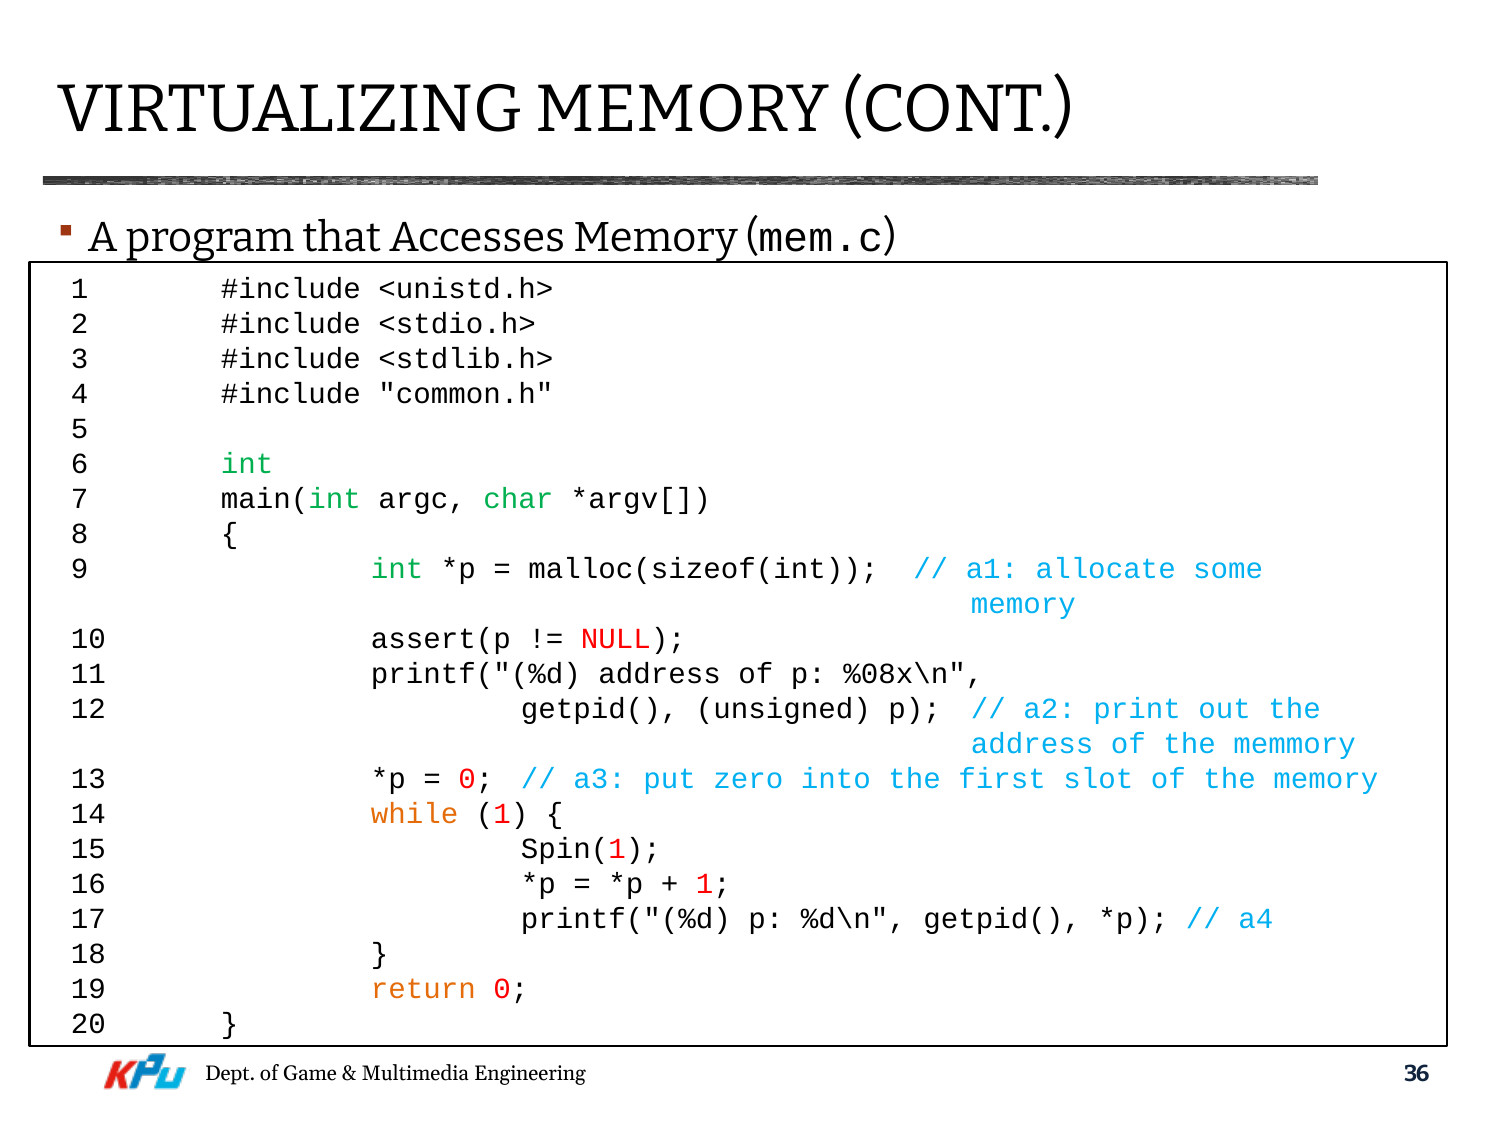

# Virtualizing Memory (Cont.)
A program that Accesses Memory (mem.c)
1	#include <unistd.h>
2 	#include <stdio.h>
3 	#include <stdlib.h>
4 	#include "common.h"
5
6 	int
7 	main(int argc, char *argv[])
8 	{
9 		int *p = malloc(sizeof(int));  // a1: allocate some 							memory
10 		assert(p != NULL);
11 		printf("(%d) address of p: %08x\n",
12 			getpid(), (unsigned) p); 	// a2: print out the 							address of the memmory
13 		*p = 0; 	// a3: put zero into the first slot of the memory
14 		while (1) {
15 			Spin(1);
16 			*p = *p + 1;
17 			printf("(%d) p: %d\n", getpid(), *p); // a4
18 		}
19 		return 0;
20 	}
Dept. of Game & Multimedia Engineering
36